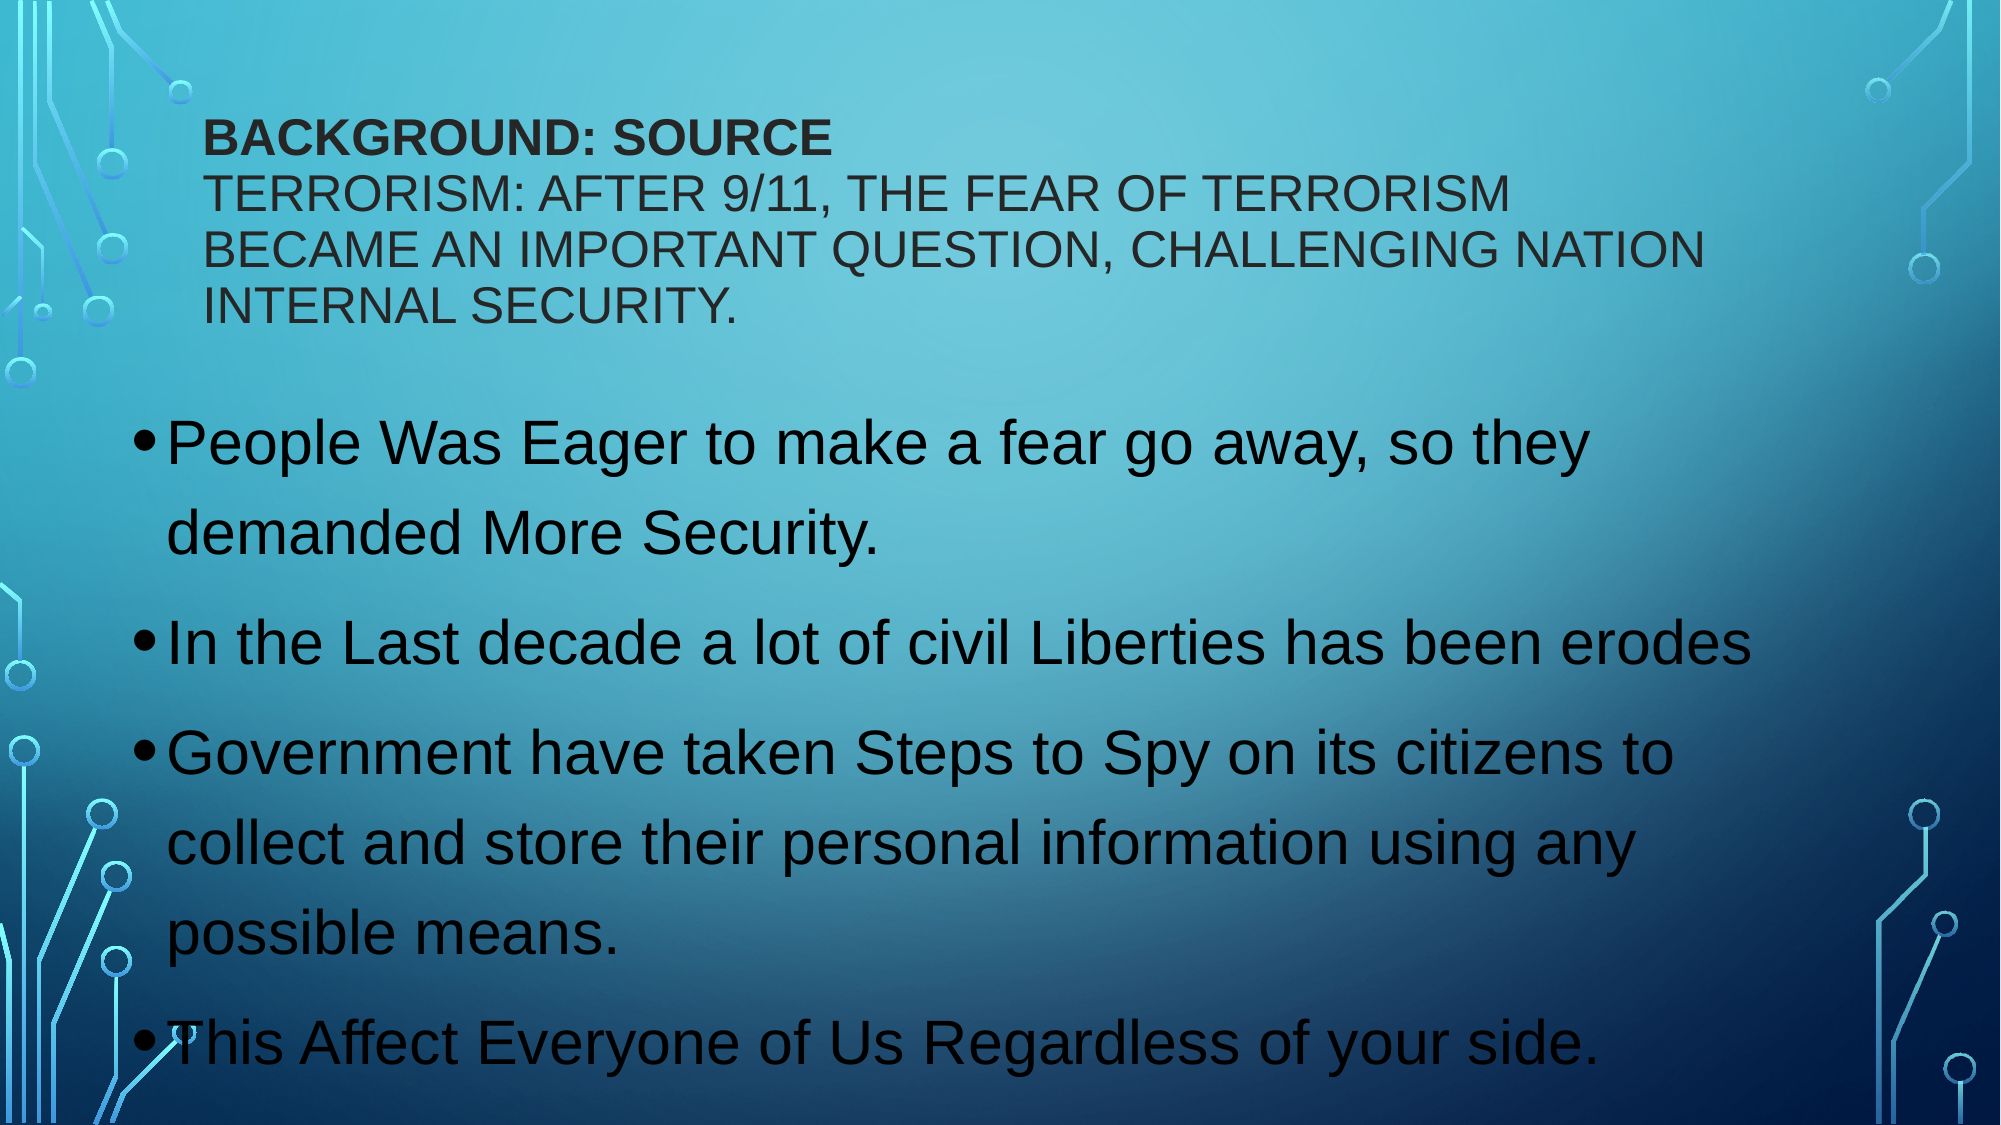

# Background: Source Terrorism: After 9/11, the Fear of Terrorism Became an Important Question, challenging Nation internal Security.
People Was Eager to make a fear go away, so they demanded More Security.
In the Last decade a lot of civil Liberties has been erodes
Government have taken Steps to Spy on its citizens to collect and store their personal information using any possible means.
This Affect Everyone of Us Regardless of your side.